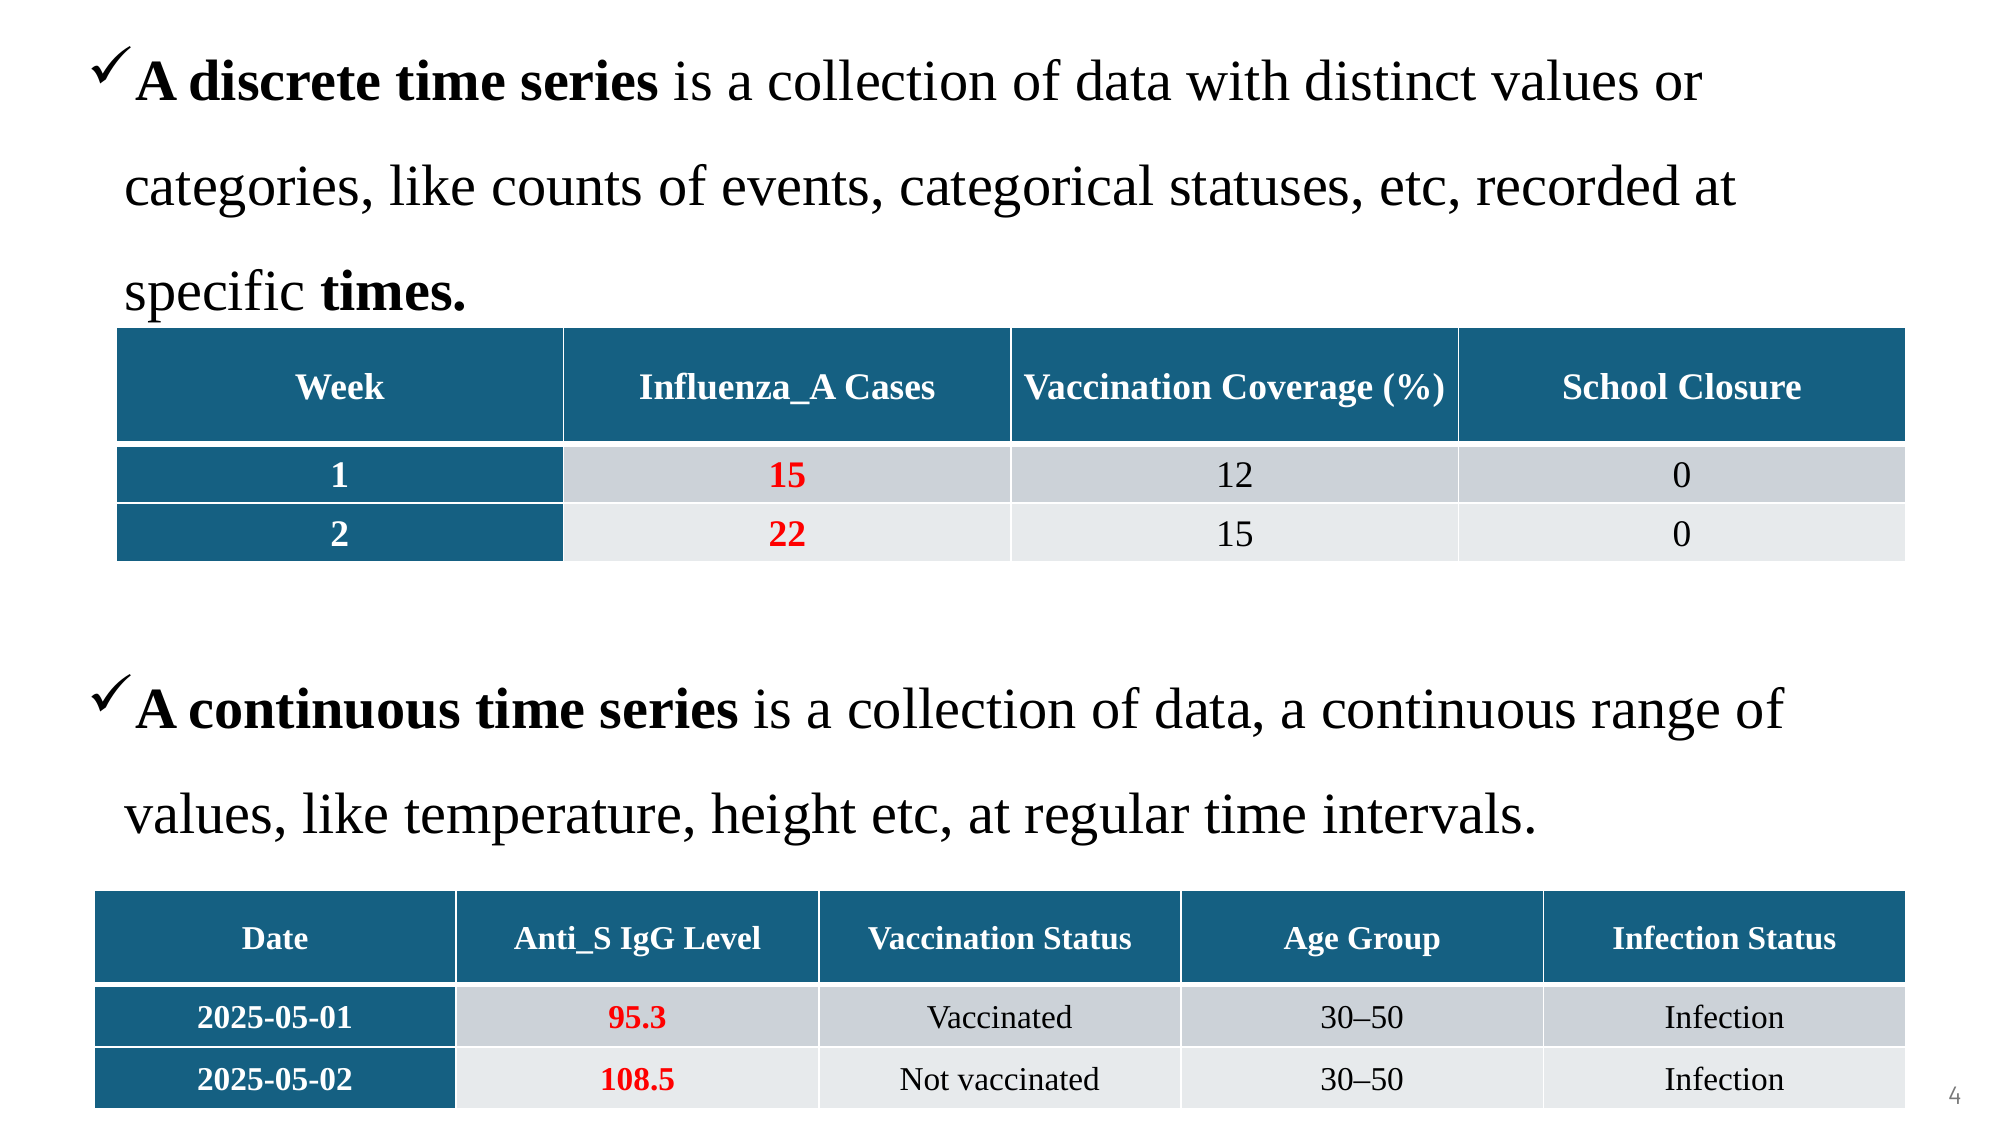

A discrete time series is a collection of data with distinct values or categories, like counts of events, categorical statuses, etc, recorded at specific times.

A continuous time series is a collection of data, a continuous range of values, like temperature, height etc, at regular time intervals.

| Week | Influenza\_A Cases | Vaccination Coverage (%) | School Closure |
| --- | --- | --- | --- |
| 1 | 15 | 12 | 0 |
| 2 | 22 | 15 | 0 |
| Date | Anti\_S IgG Level | Vaccination Status | Age Group | Infection Status |
| --- | --- | --- | --- | --- |
| 2025-05-01 | 95.3 | Vaccinated | 30–50 | Infection |
| 2025-05-02 | 108.5 | Not vaccinated | 30–50 | Infection |
4